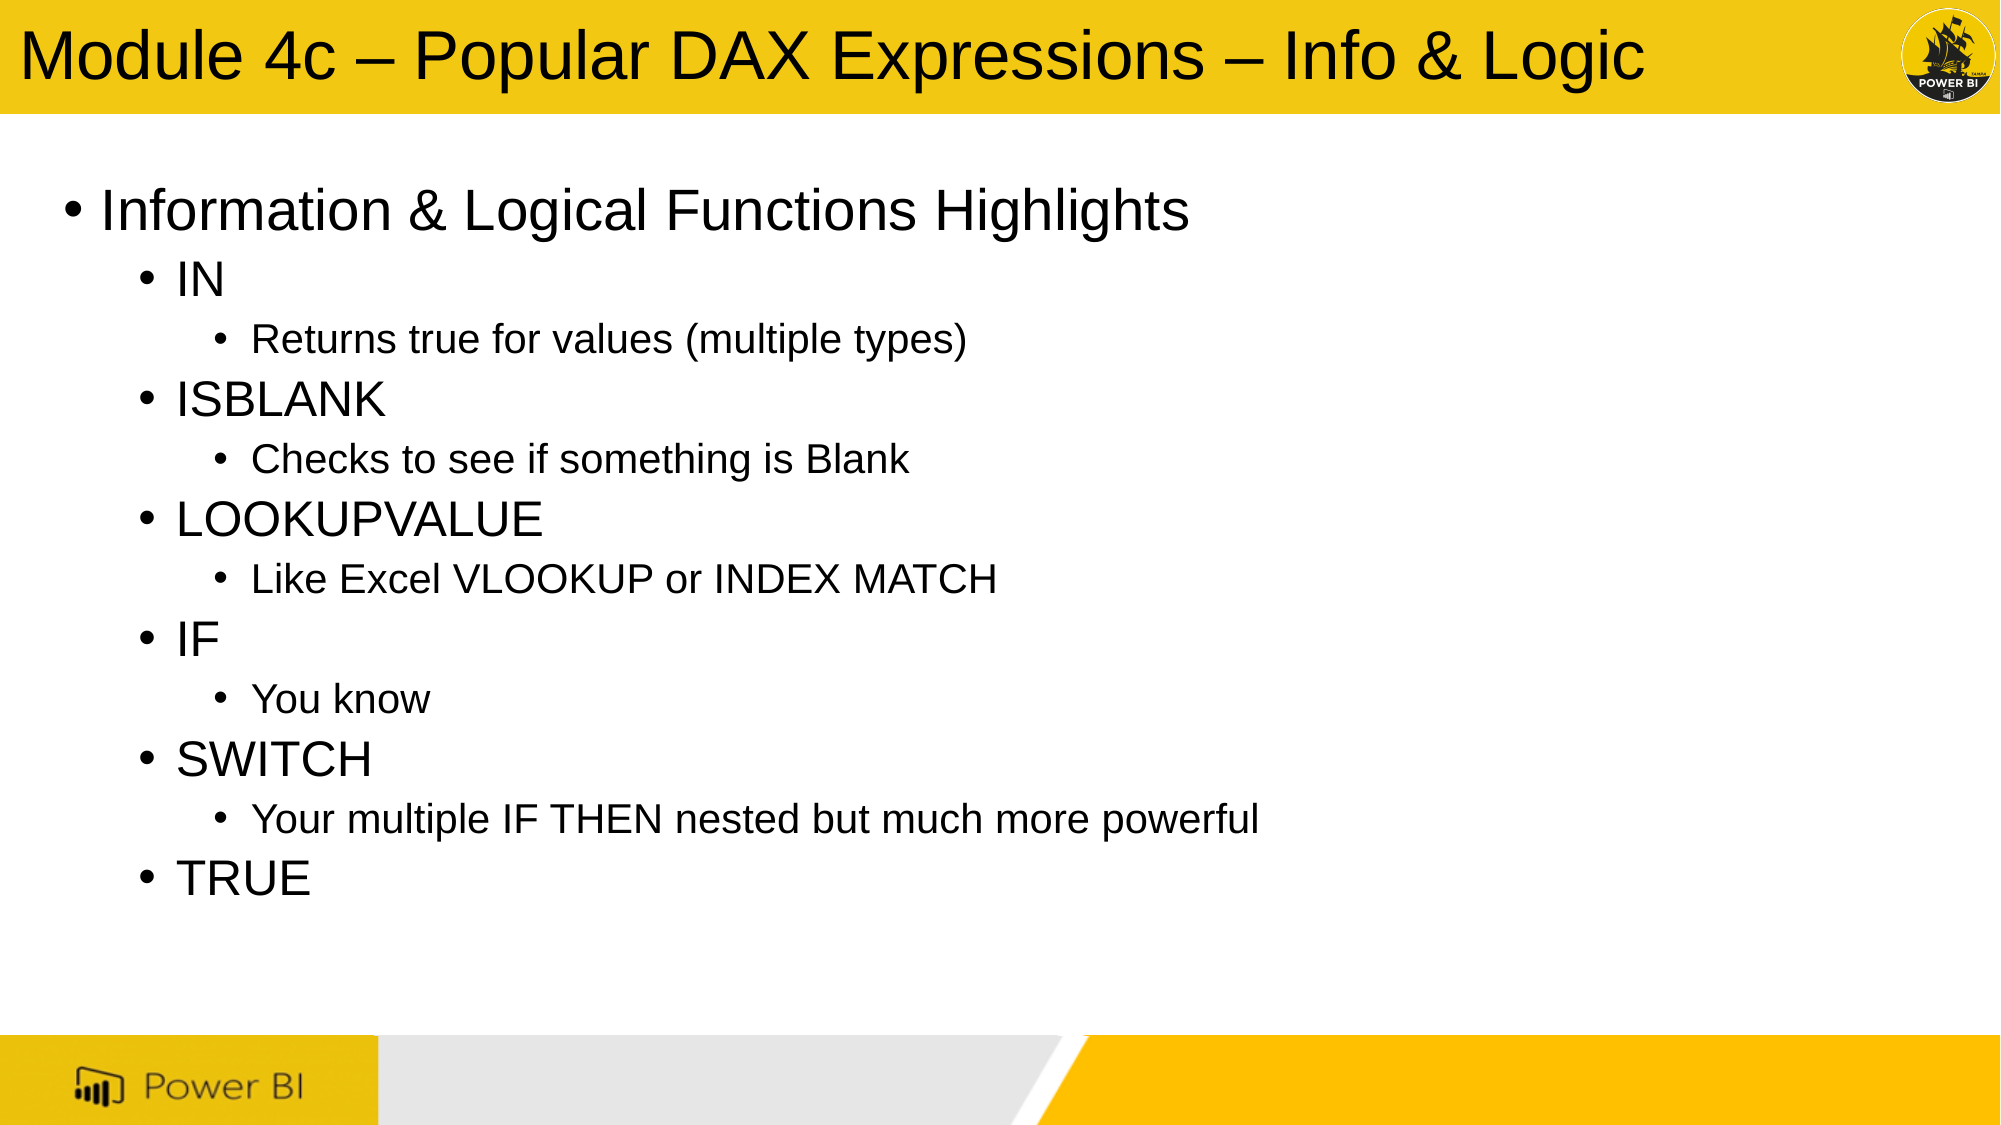

# Module 4c – Popular DAX Expressions – Info & Logic
Information & Logical Functions Highlights
IN
Returns true for values (multiple types)
ISBLANK
Checks to see if something is Blank
LOOKUPVALUE
Like Excel VLOOKUP or INDEX MATCH
IF
You know
SWITCH
Your multiple IF THEN nested but much more powerful
TRUE